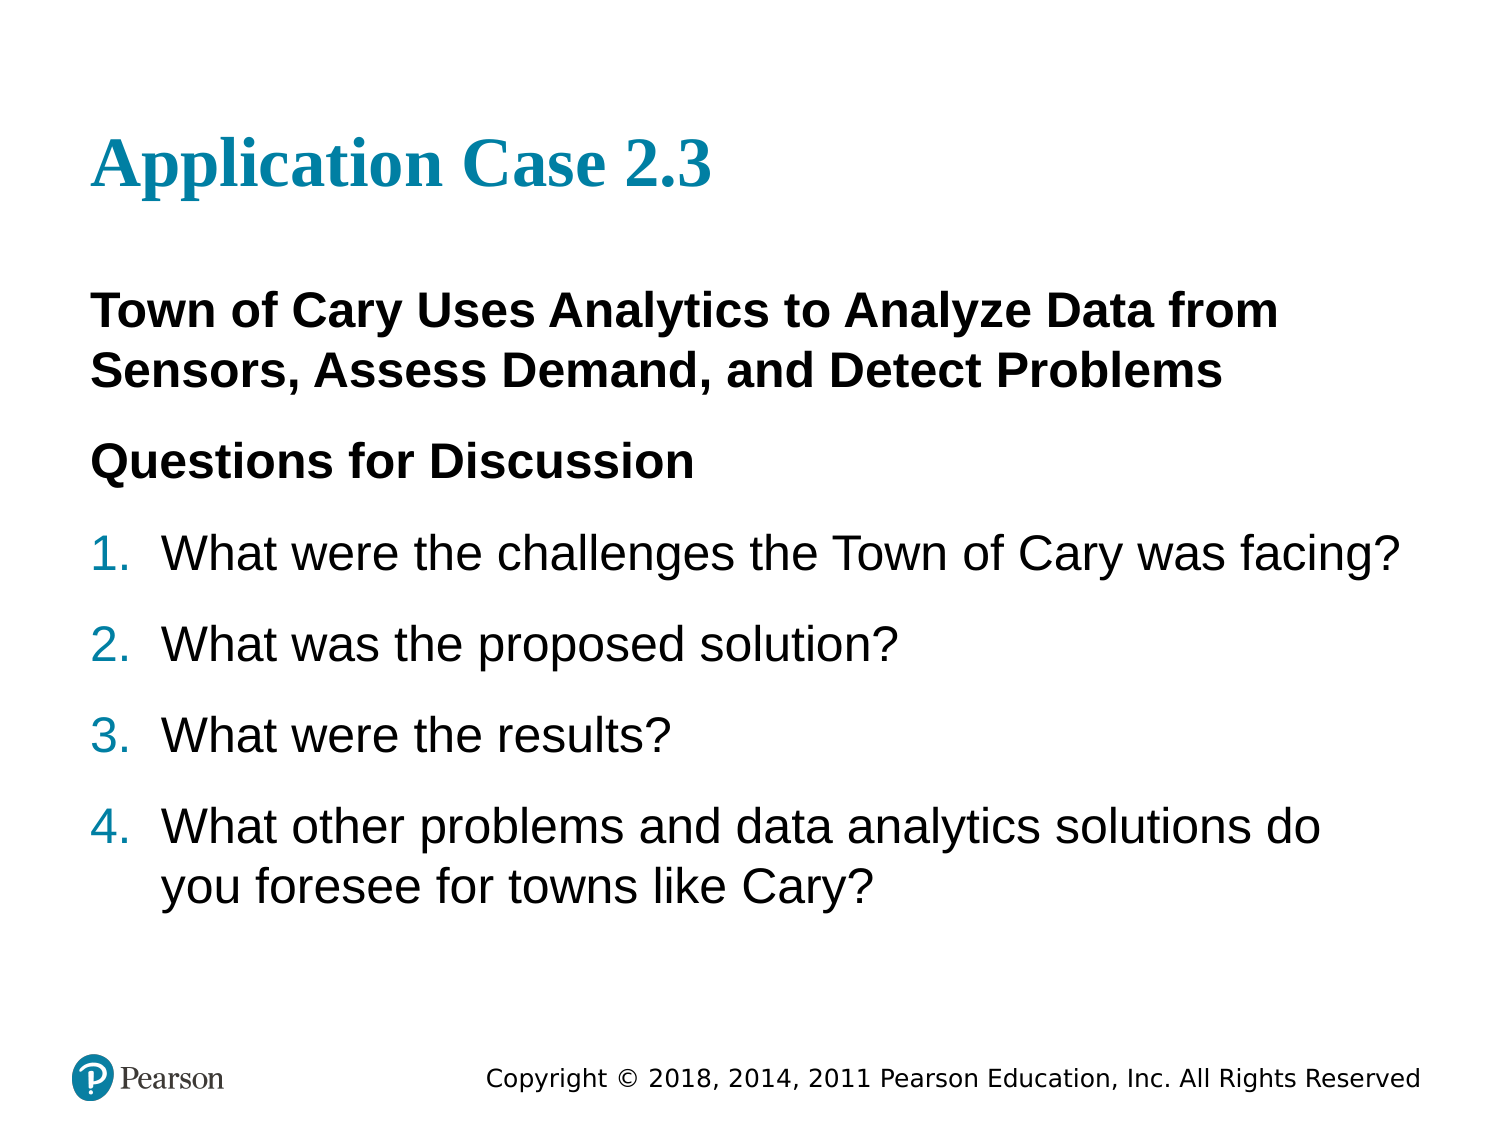

# Application Case 2.3
Town of Cary Uses Analytics to Analyze Data from Sensors, Assess Demand, and Detect Problems
Questions for Discussion
What were the challenges the Town of Cary was facing?
What was the proposed solution?
What were the results?
What other problems and data analytics solutions do you foresee for towns like Cary?